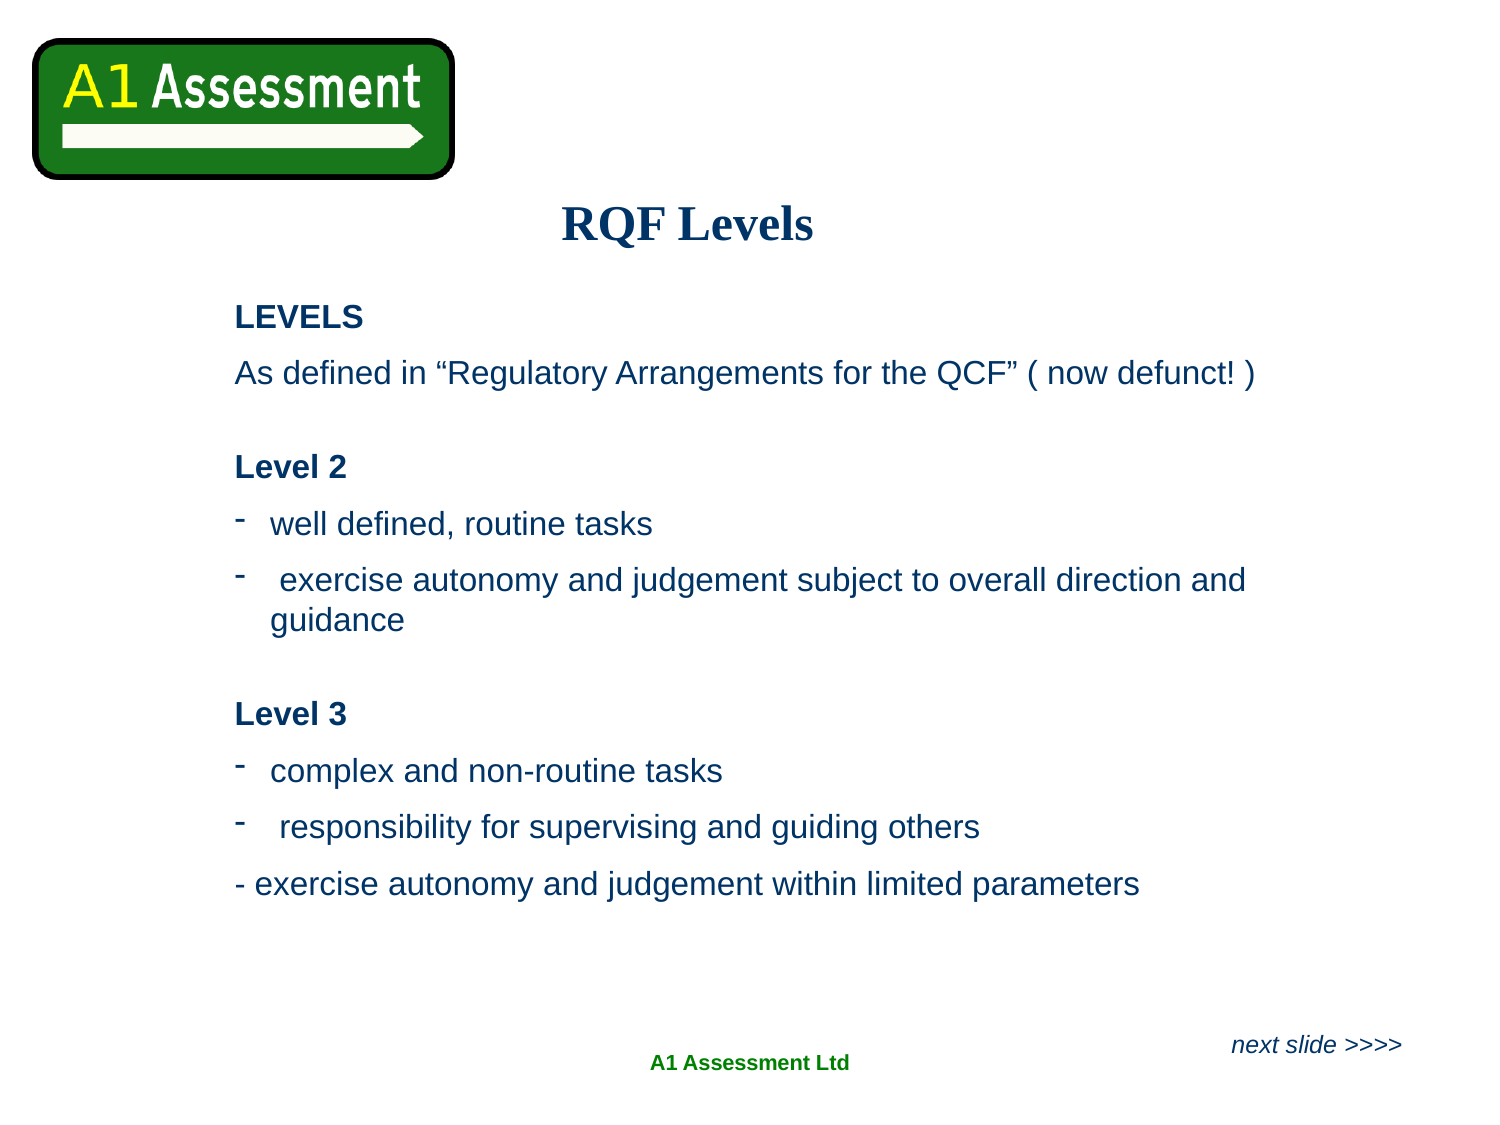

RQF Levels
LEVELS
As defined in “Regulatory Arrangements for the QCF” ( now defunct! )

Level 2
well defined, routine tasks
 exercise autonomy and judgement subject to overall direction and guidance

Level 3
complex and non-routine tasks
 responsibility for supervising and guiding others
- exercise autonomy and judgement within limited parameters

next slide >>>>
A1 Assessment Ltd